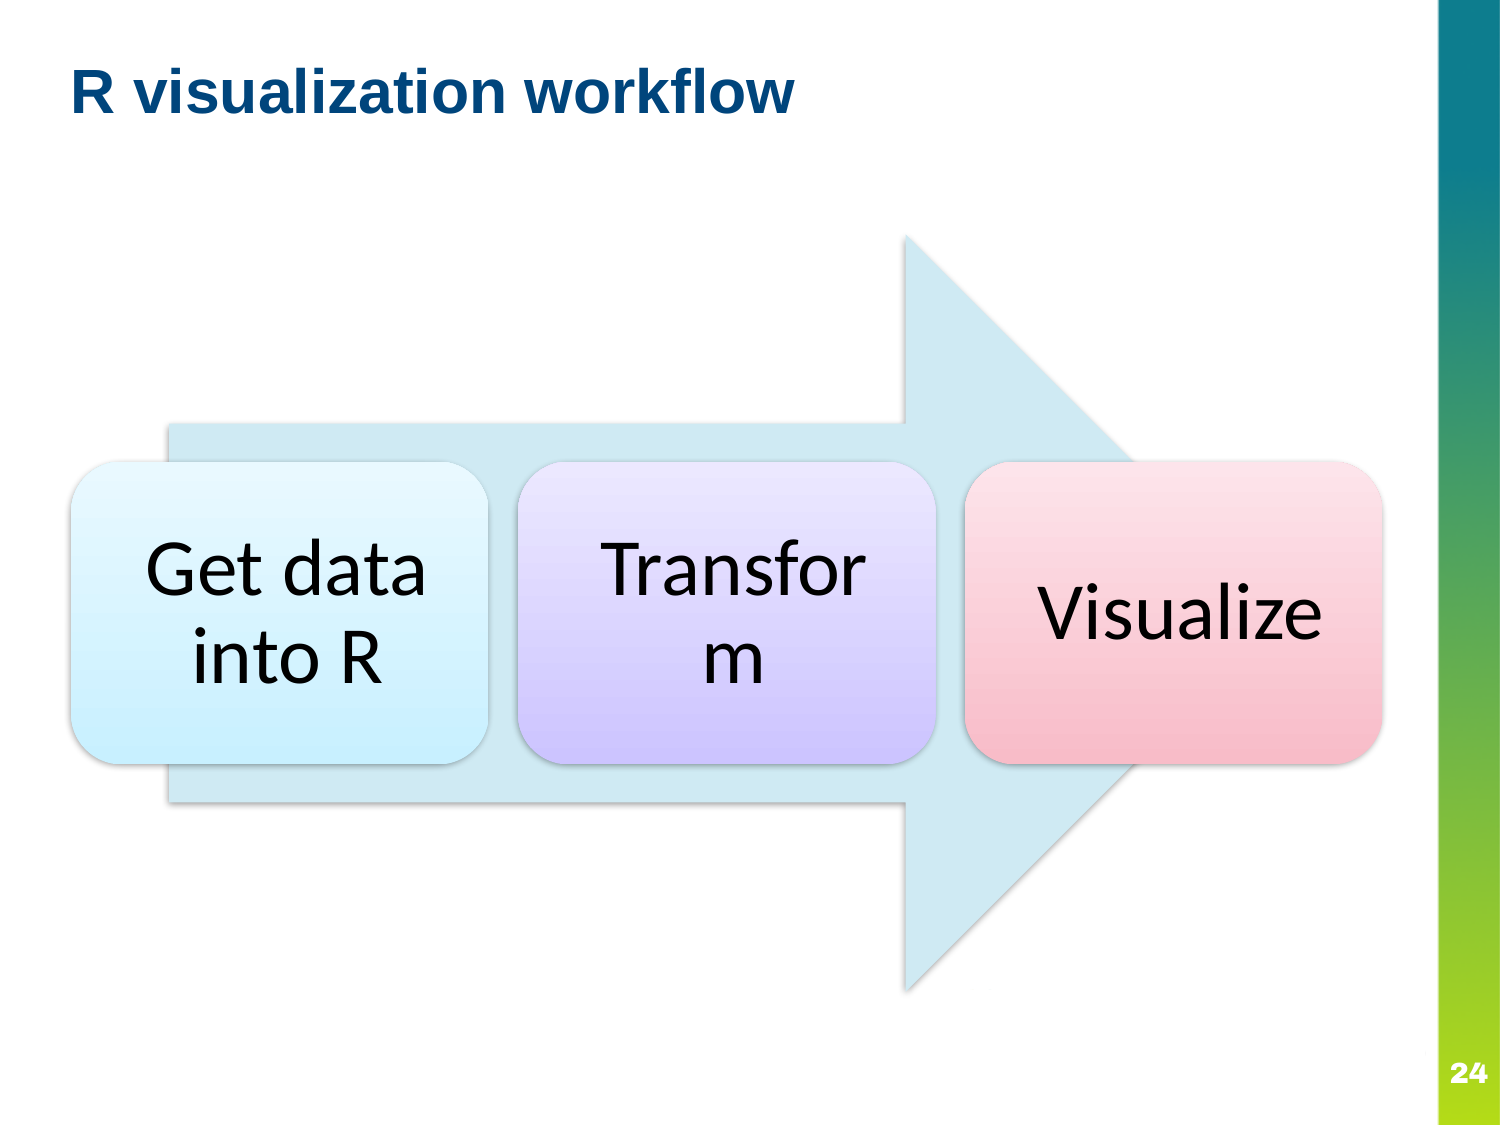

# R visualization workflow
Get data into R
Transform
Visualize
24